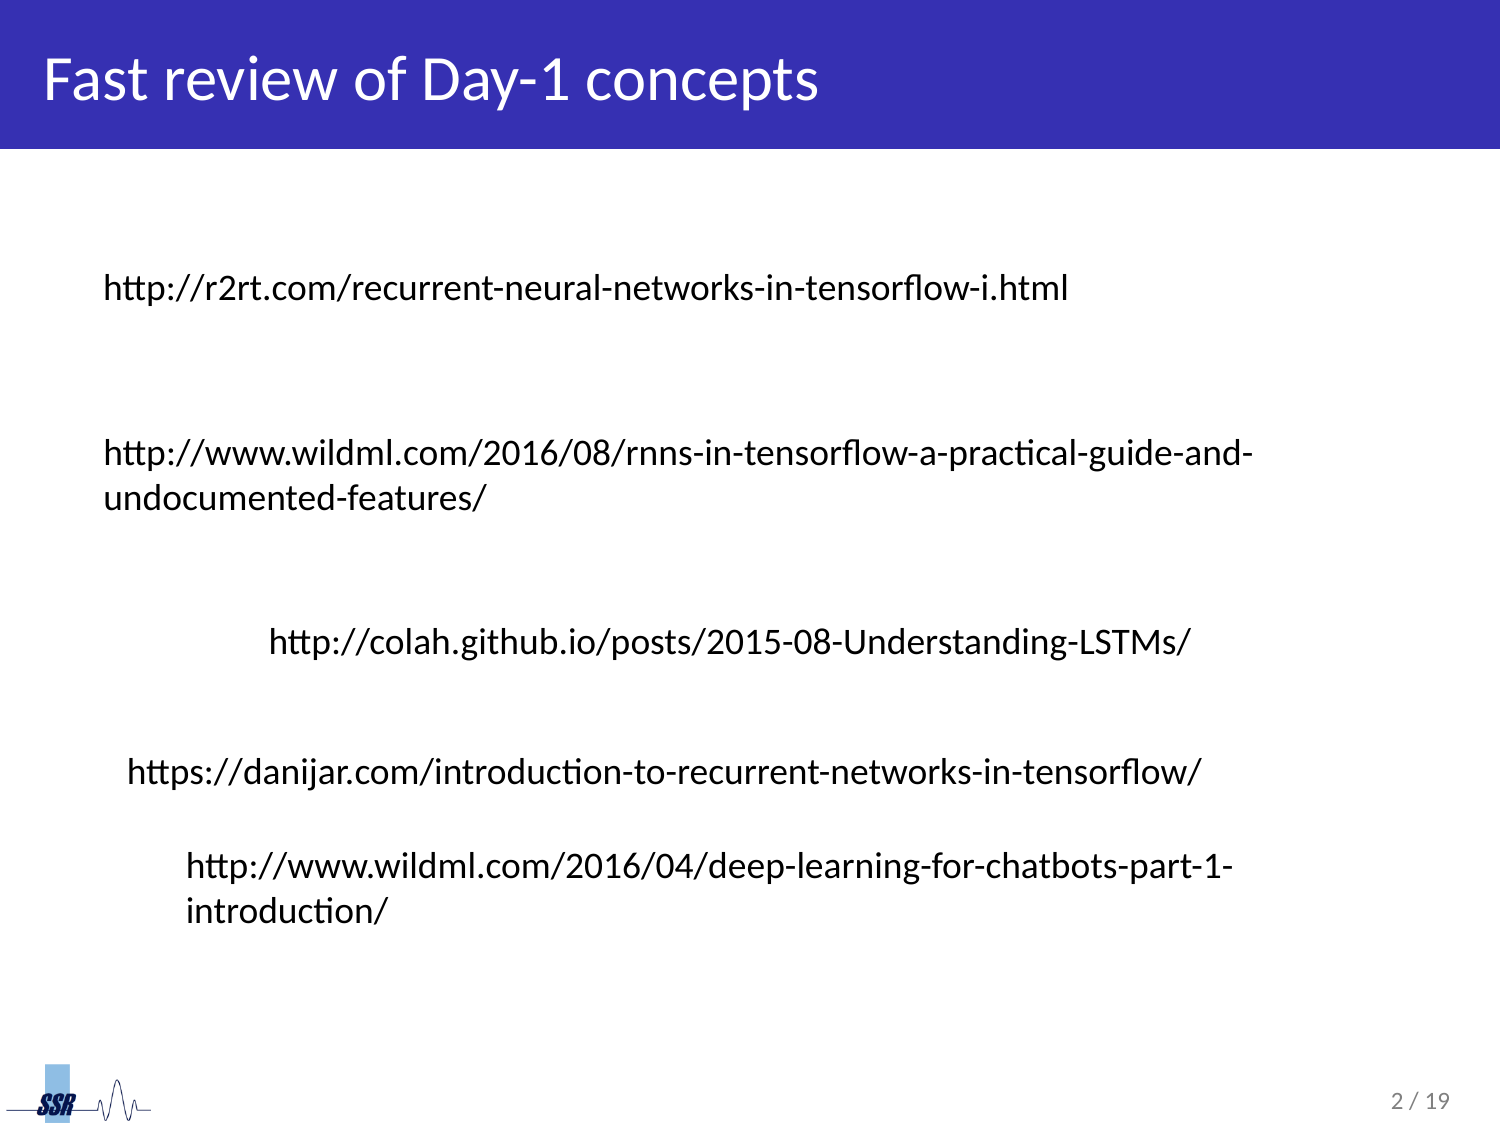

# Fast review of Day-1 concepts
http://r2rt.com/recurrent-neural-networks-in-tensorflow-i.html
http://www.wildml.com/2016/08/rnns-in-tensorflow-a-practical-guide-and-undocumented-features/
http://colah.github.io/posts/2015-08-Understanding-LSTMs/
https://danijar.com/introduction-to-recurrent-networks-in-tensorflow/
http://www.wildml.com/2016/04/deep-learning-for-chatbots-part-1-introduction/